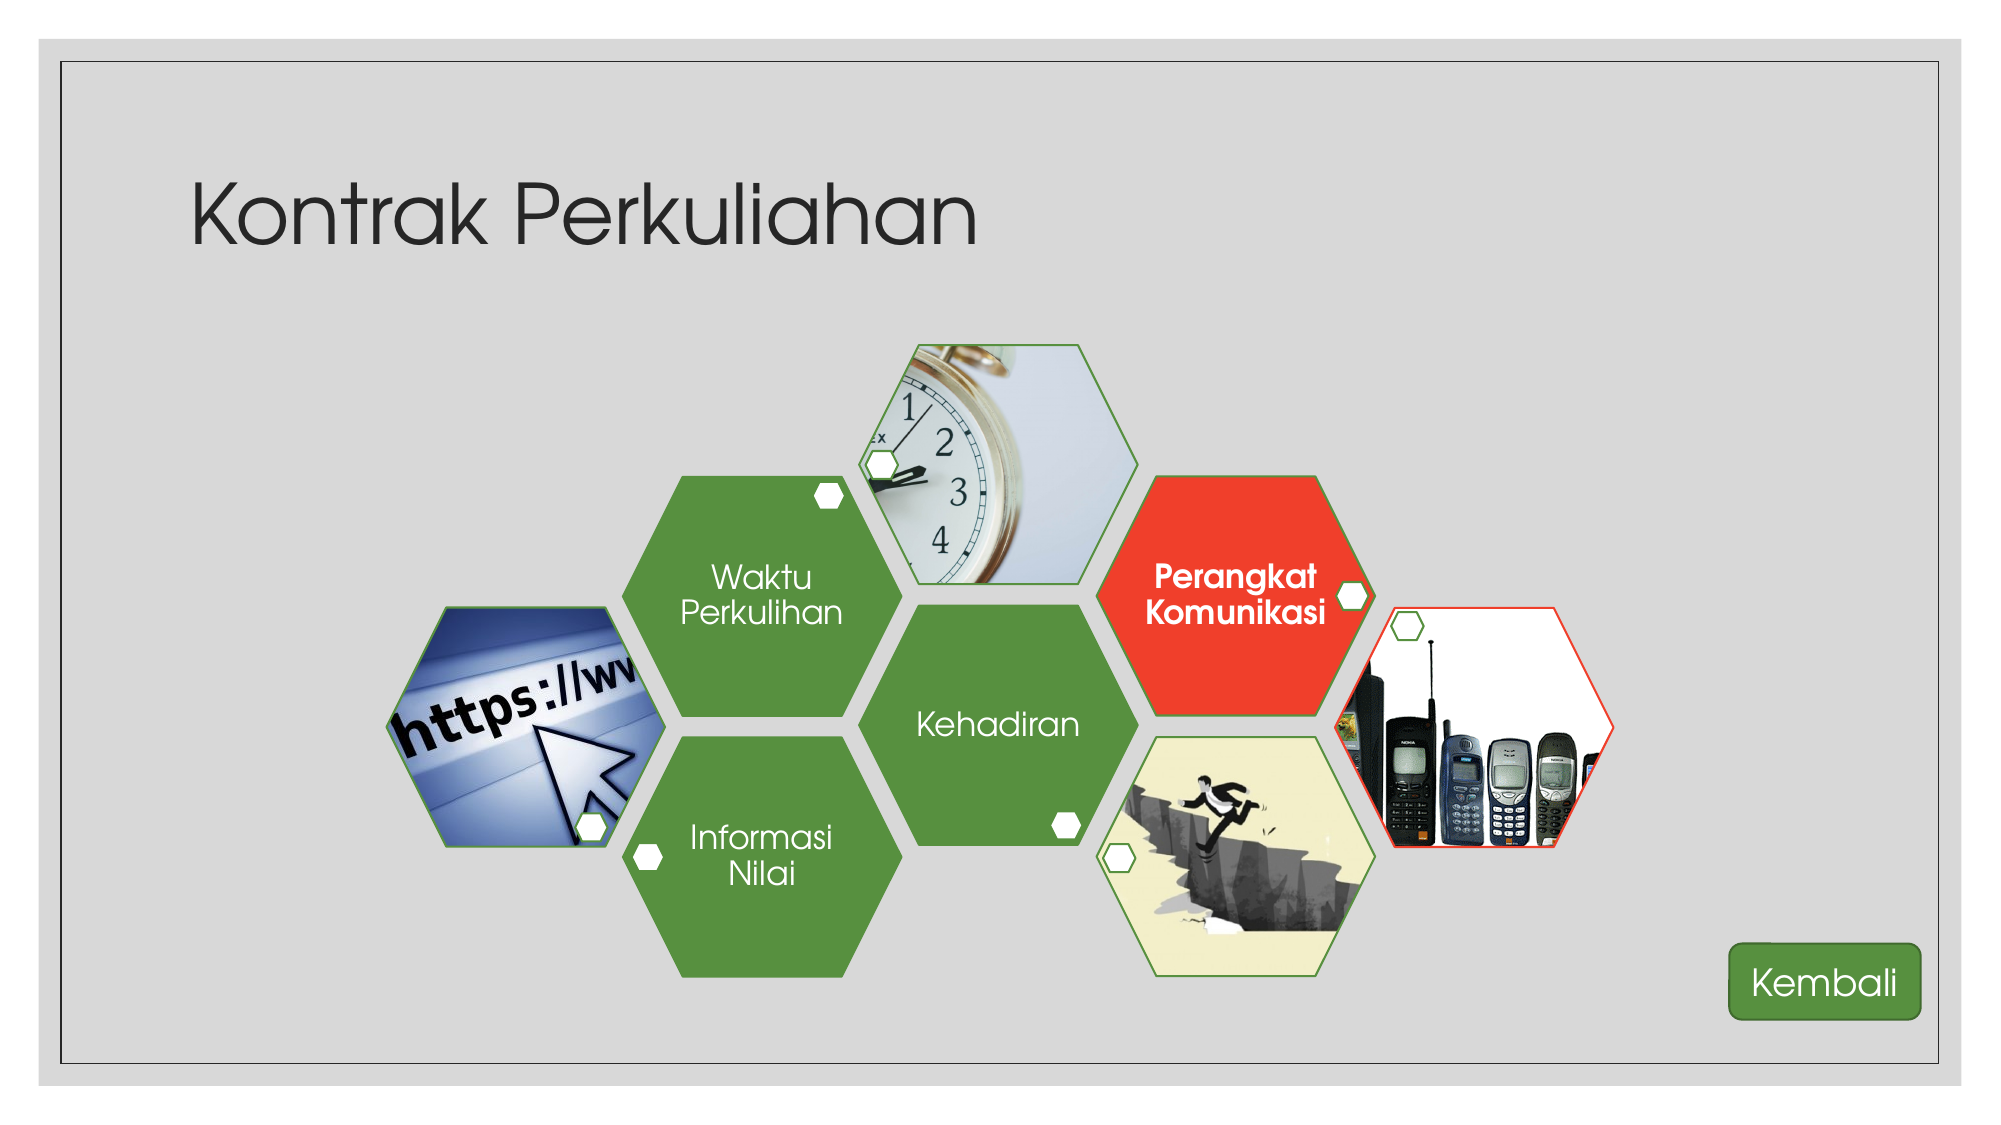

# Kontrak Perkuliahan
Informasi Nilai
Kehadiran
Waktu Perkulihan
Perangkat Komunikasi
Kembali